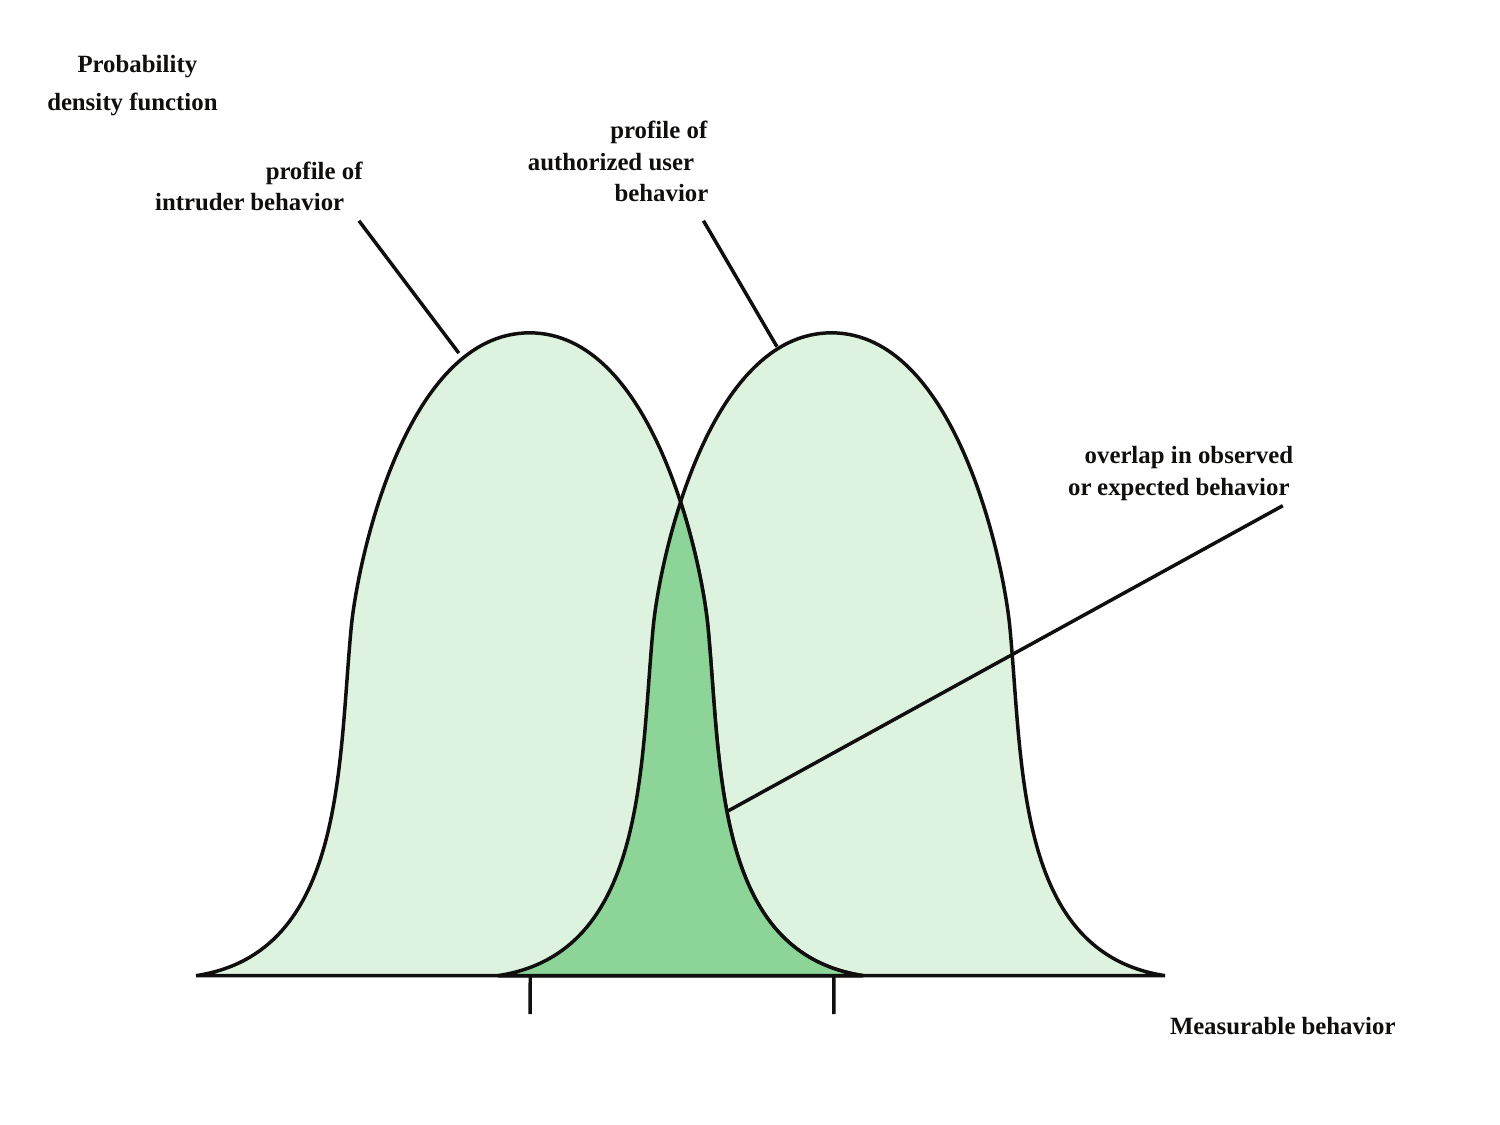

Probability
density function
profile of
authorized user
profile of
behavior
intruder behavior

overlap in observed
or expected behavior

Measurable behavior
average behavior
average behavior
parameter
of intruder
of authorized user
Figure 8.1  Profiles of Behavior of Intruders and Authorized Users